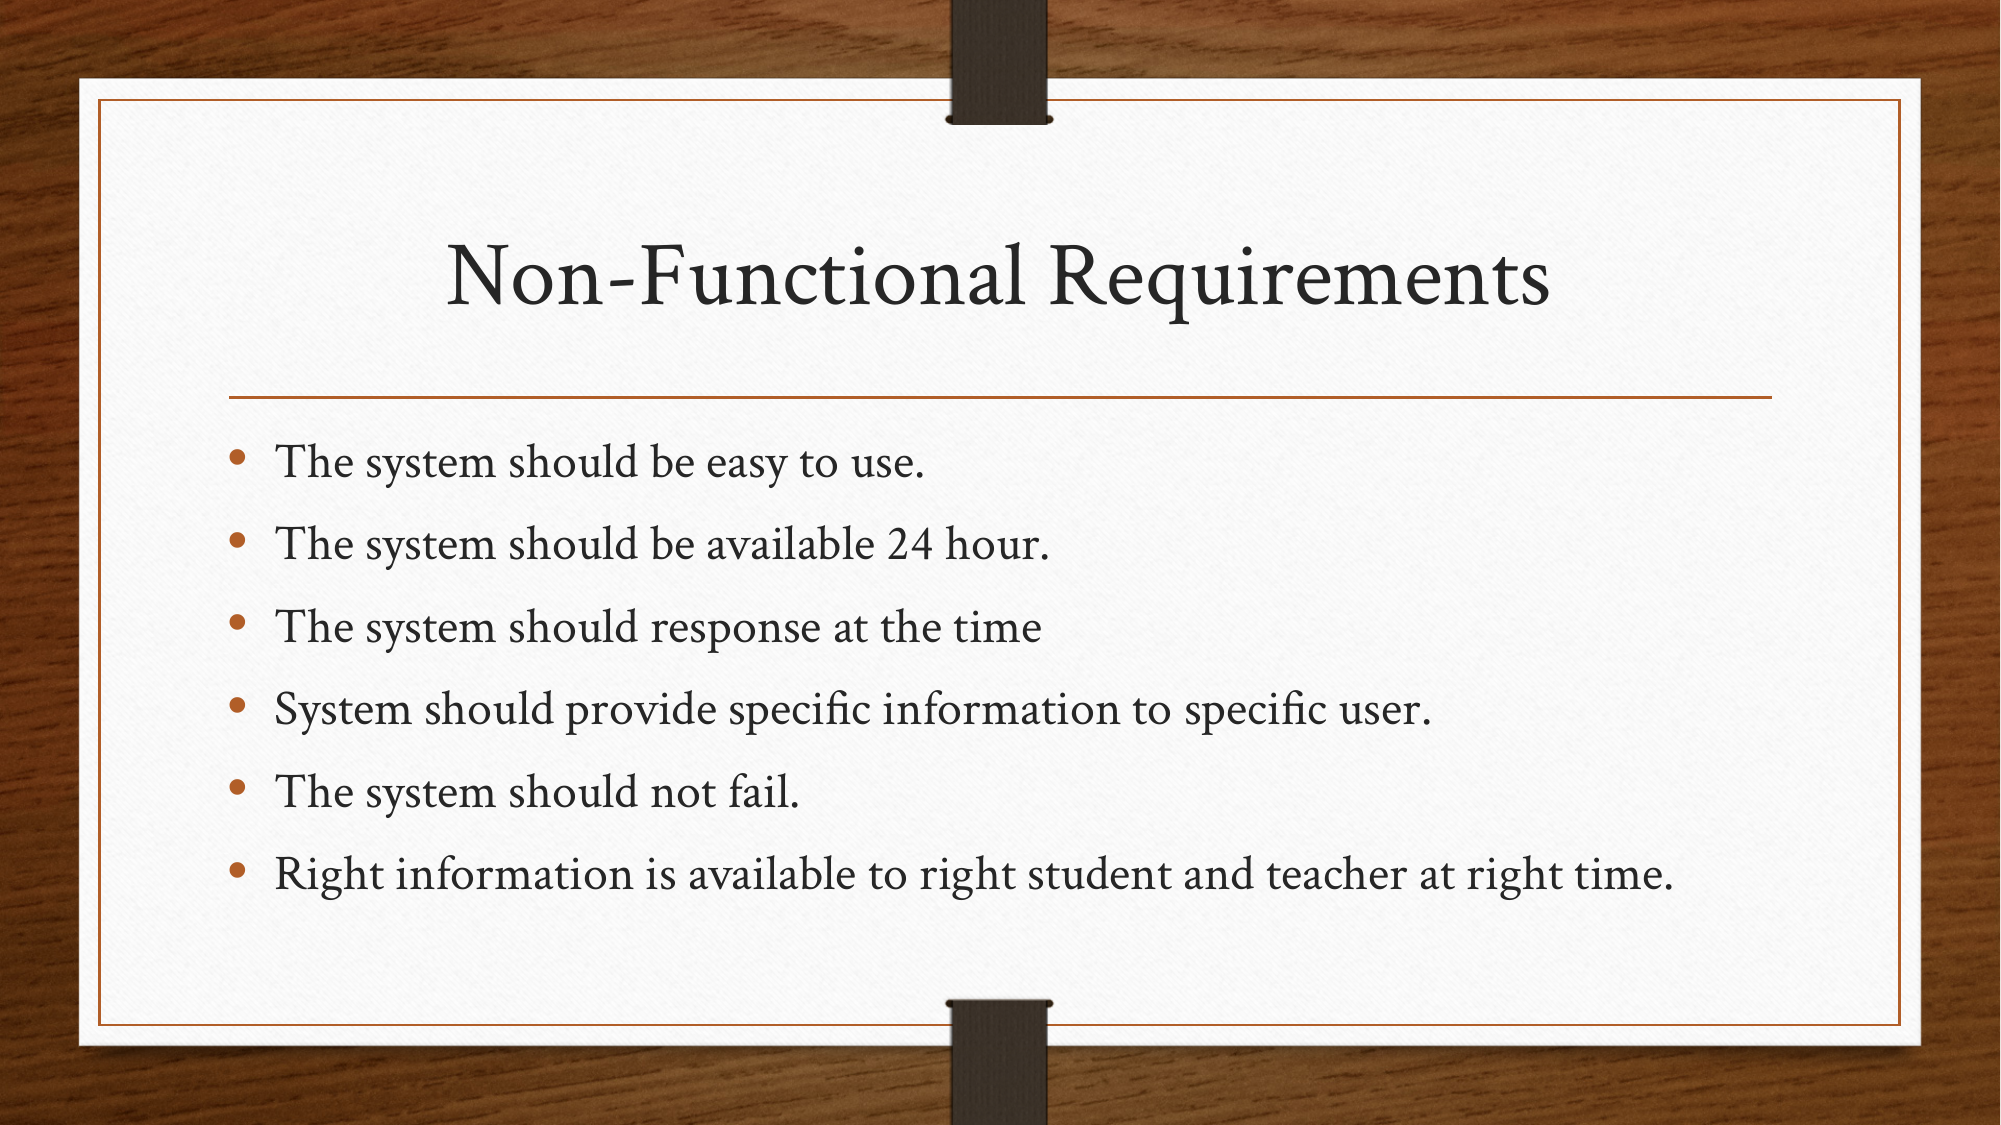

# Non-Functional Requirements
The system should be easy to use.
The system should be available 24 hour.
The system should response at the time
System should provide specific information to specific user.
The system should not fail.
Right information is available to right student and teacher at right time.